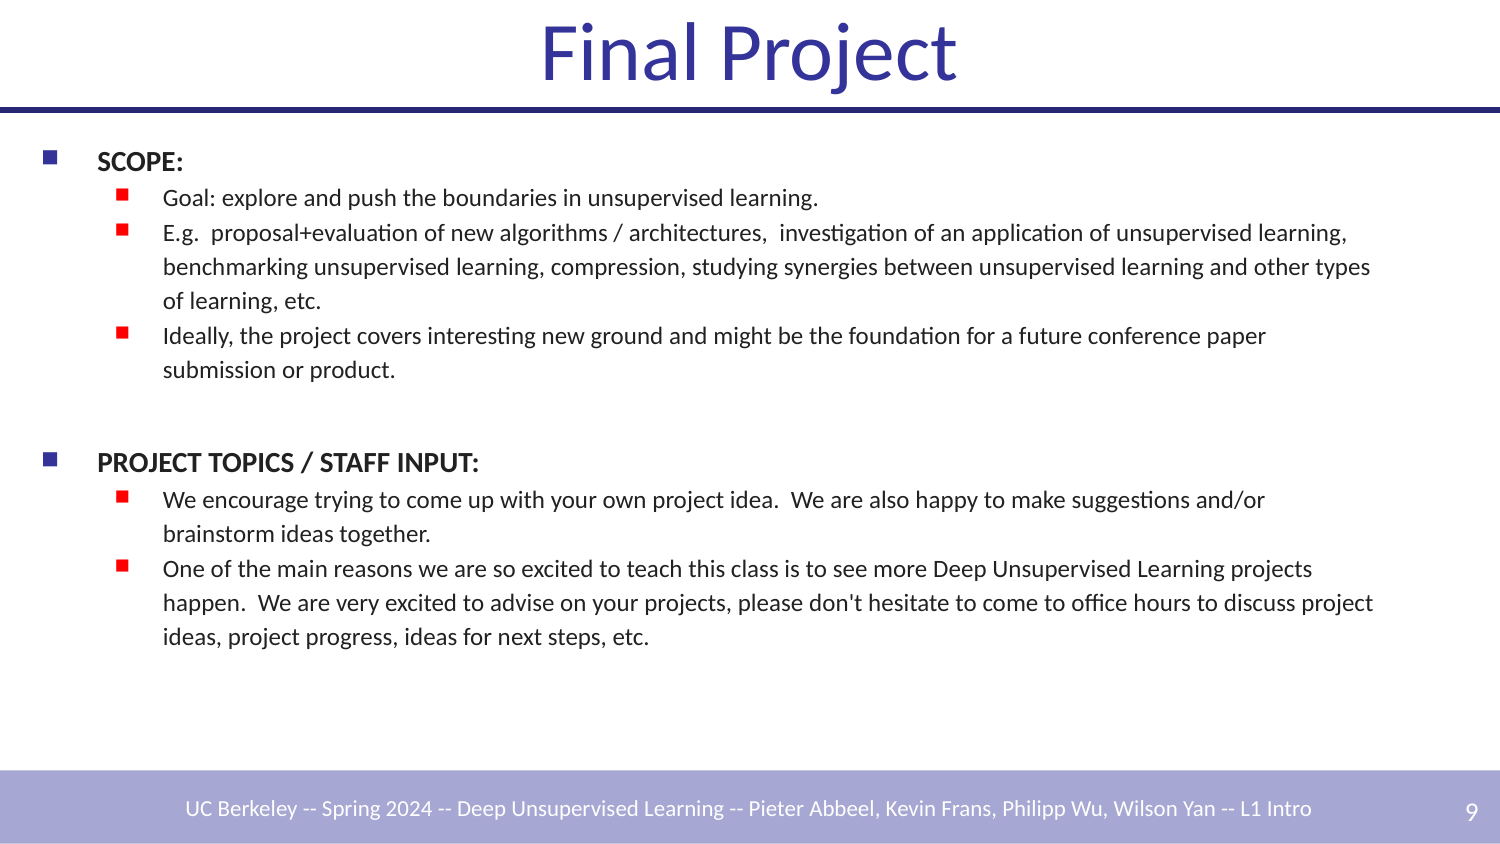

# Final Project
SCOPE:
Goal: explore and push the boundaries in unsupervised learning.
E.g.  proposal+evaluation of new algorithms / architectures,  investigation of an application of unsupervised learning, benchmarking unsupervised learning, compression, studying synergies between unsupervised learning and other types of learning, etc.
Ideally, the project covers interesting new ground and might be the foundation for a future conference paper submission or product.

PROJECT TOPICS / STAFF INPUT:
We encourage trying to come up with your own project idea.  We are also happy to make suggestions and/or brainstorm ideas together.
One of the main reasons we are so excited to teach this class is to see more Deep Unsupervised Learning projects happen.  We are very excited to advise on your projects, please don't hesitate to come to office hours to discuss project ideas, project progress, ideas for next steps, etc.

9